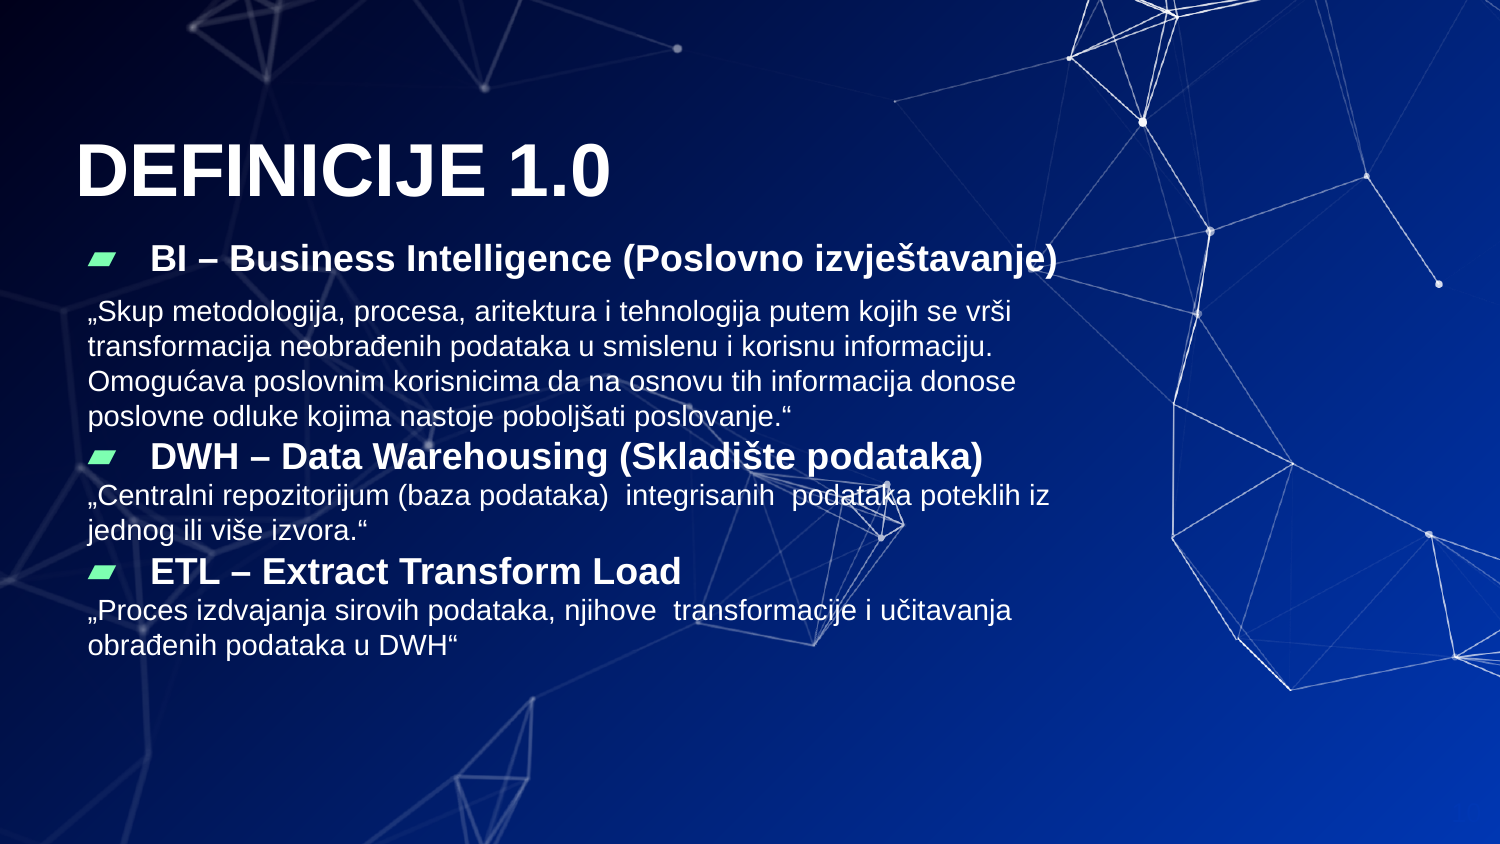

# DEFINICIJE 1.0
BI – Business Intelligence (Poslovno izvještavanje)
„Skup metodologija, procesa, aritektura i tehnologija putem kojih se vrši transformacija neobrađenih podataka u smislenu i korisnu informaciju. Omogućava poslovnim korisnicima da na osnovu tih informacija donose poslovne odluke kojima nastoje poboljšati poslovanje.“
DWH – Data Warehousing (Skladište podataka)
„Centralni repozitorijum (baza podataka)  integrisanih  podataka poteklih iz jednog ili više izvora.“
ETL – Extract Transform Load
„Proces izdvajanja sirovih podataka, njihove  transformacije i učitavanja obrađenih podataka u DWH“

10